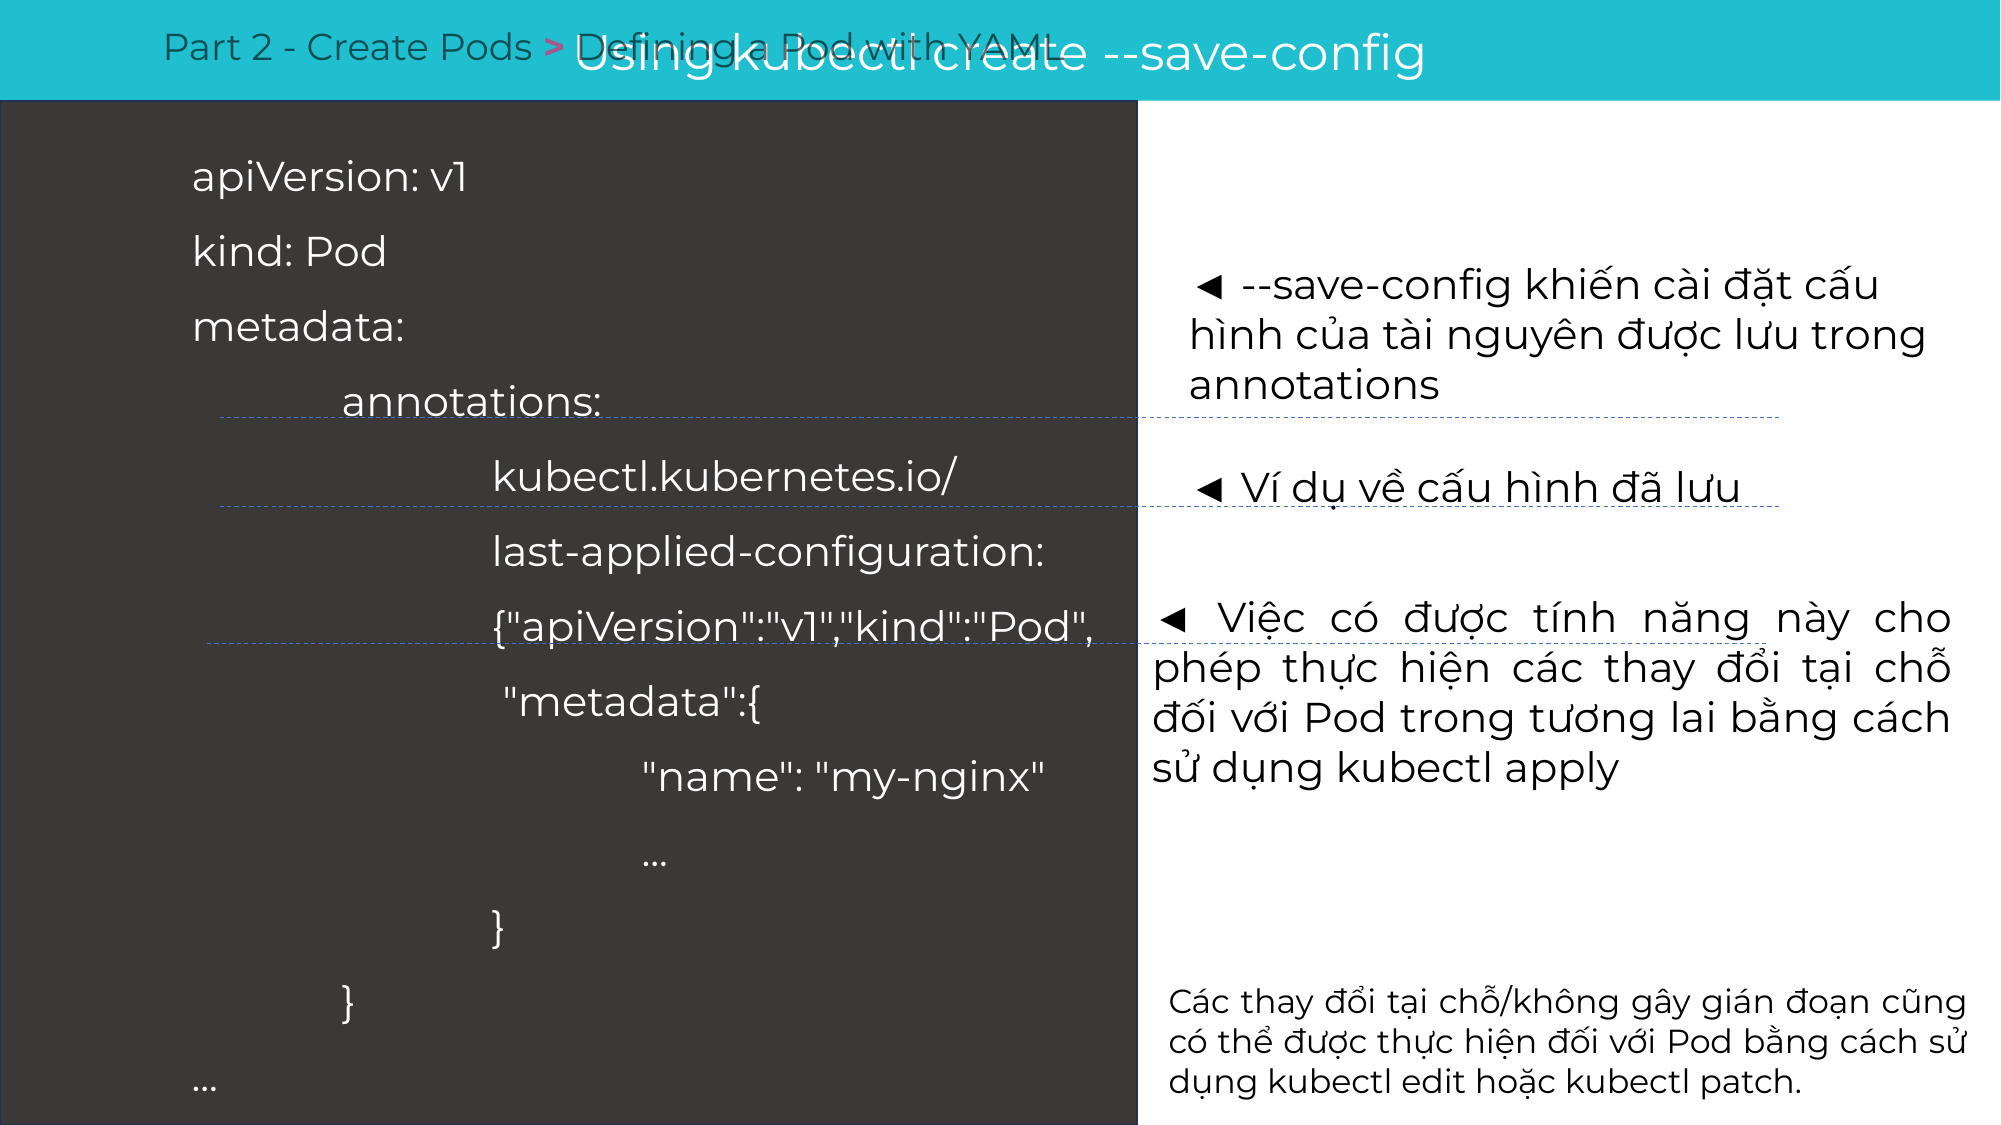

Using kubectl create --save-config
Part 2 - Create Pods > Defining a Pod with YAML
apiVersion: v1
kind: Pod
metadata:
	annotations:
		kubectl.kubernetes.io/
		last-applied-configuration:
		{"apiVersion":"v1","kind":"Pod",
		 "metadata":{
			"name": "my-nginx"
			...
		}
	}
...
◄ --save-config khiến cài đặt cấu hình của tài nguyên được lưu trong annotations
◄ Ví dụ về cấu hình đã lưu
◄ Việc có được tính năng này cho phép thực hiện các thay đổi tại chỗ đối với Pod trong tương lai bằng cách sử dụng kubectl apply
Các thay đổi tại chỗ/không gây gián đoạn cũng có thể được thực hiện đối với Pod bằng cách sử dụng kubectl edit hoặc kubectl patch.